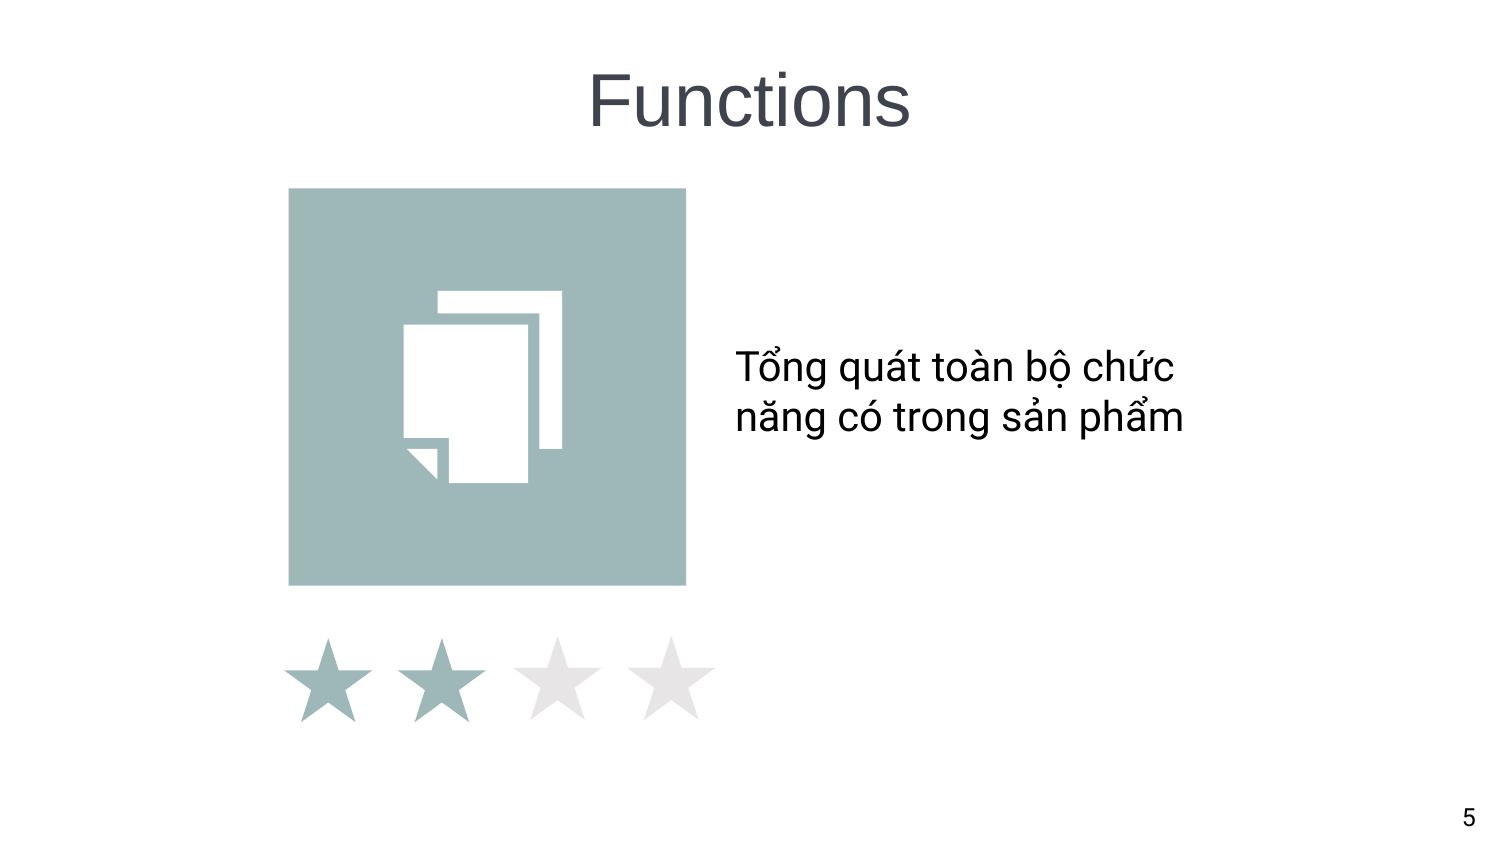

# Functions

Tổng quát toàn bộ chức năng có trong sản phẩm
5